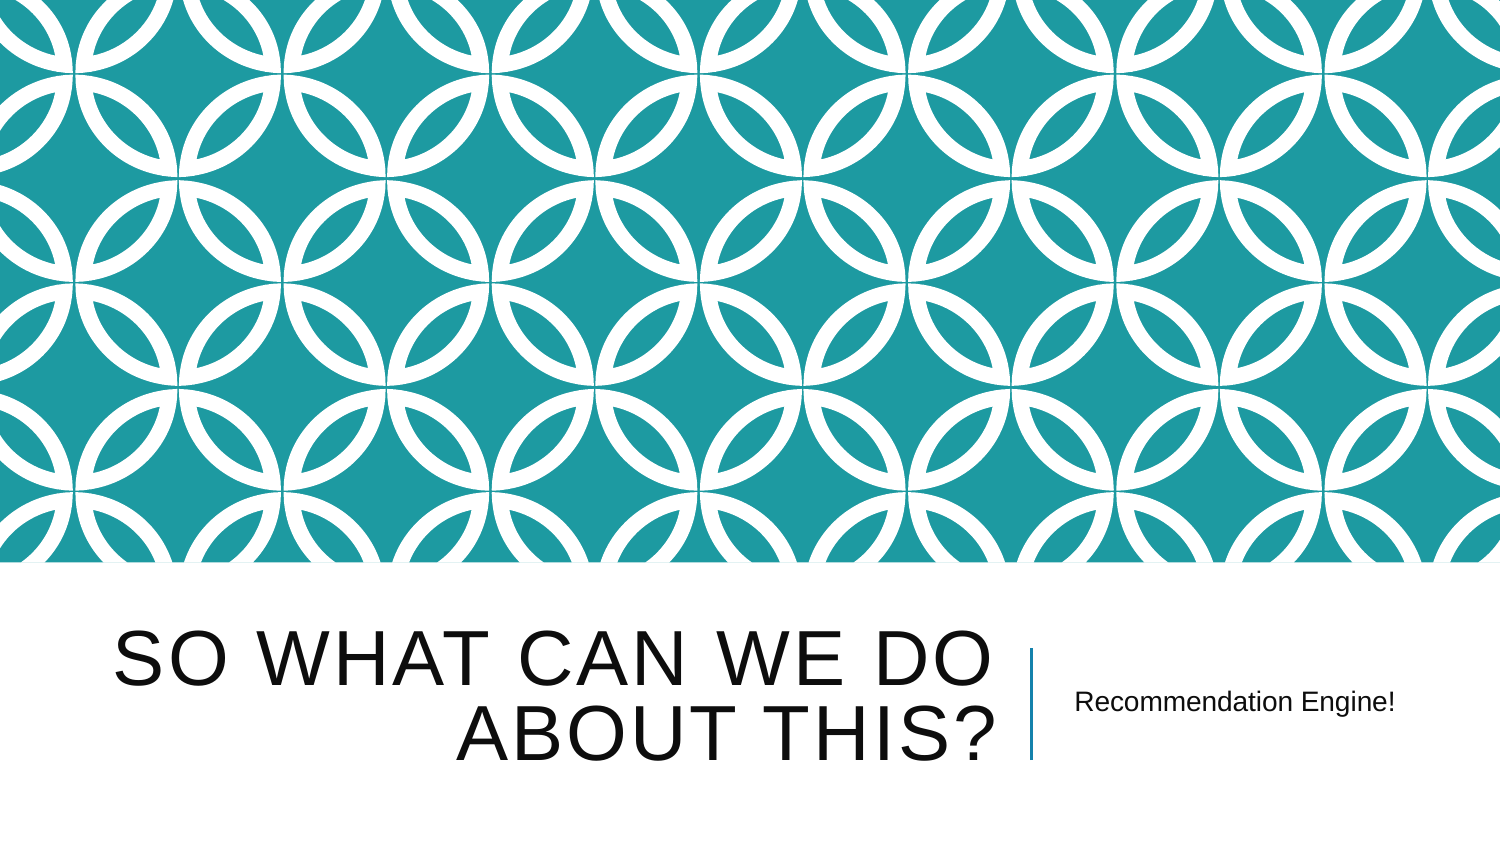

# So What Can we Do About this?
Recommendation Engine!